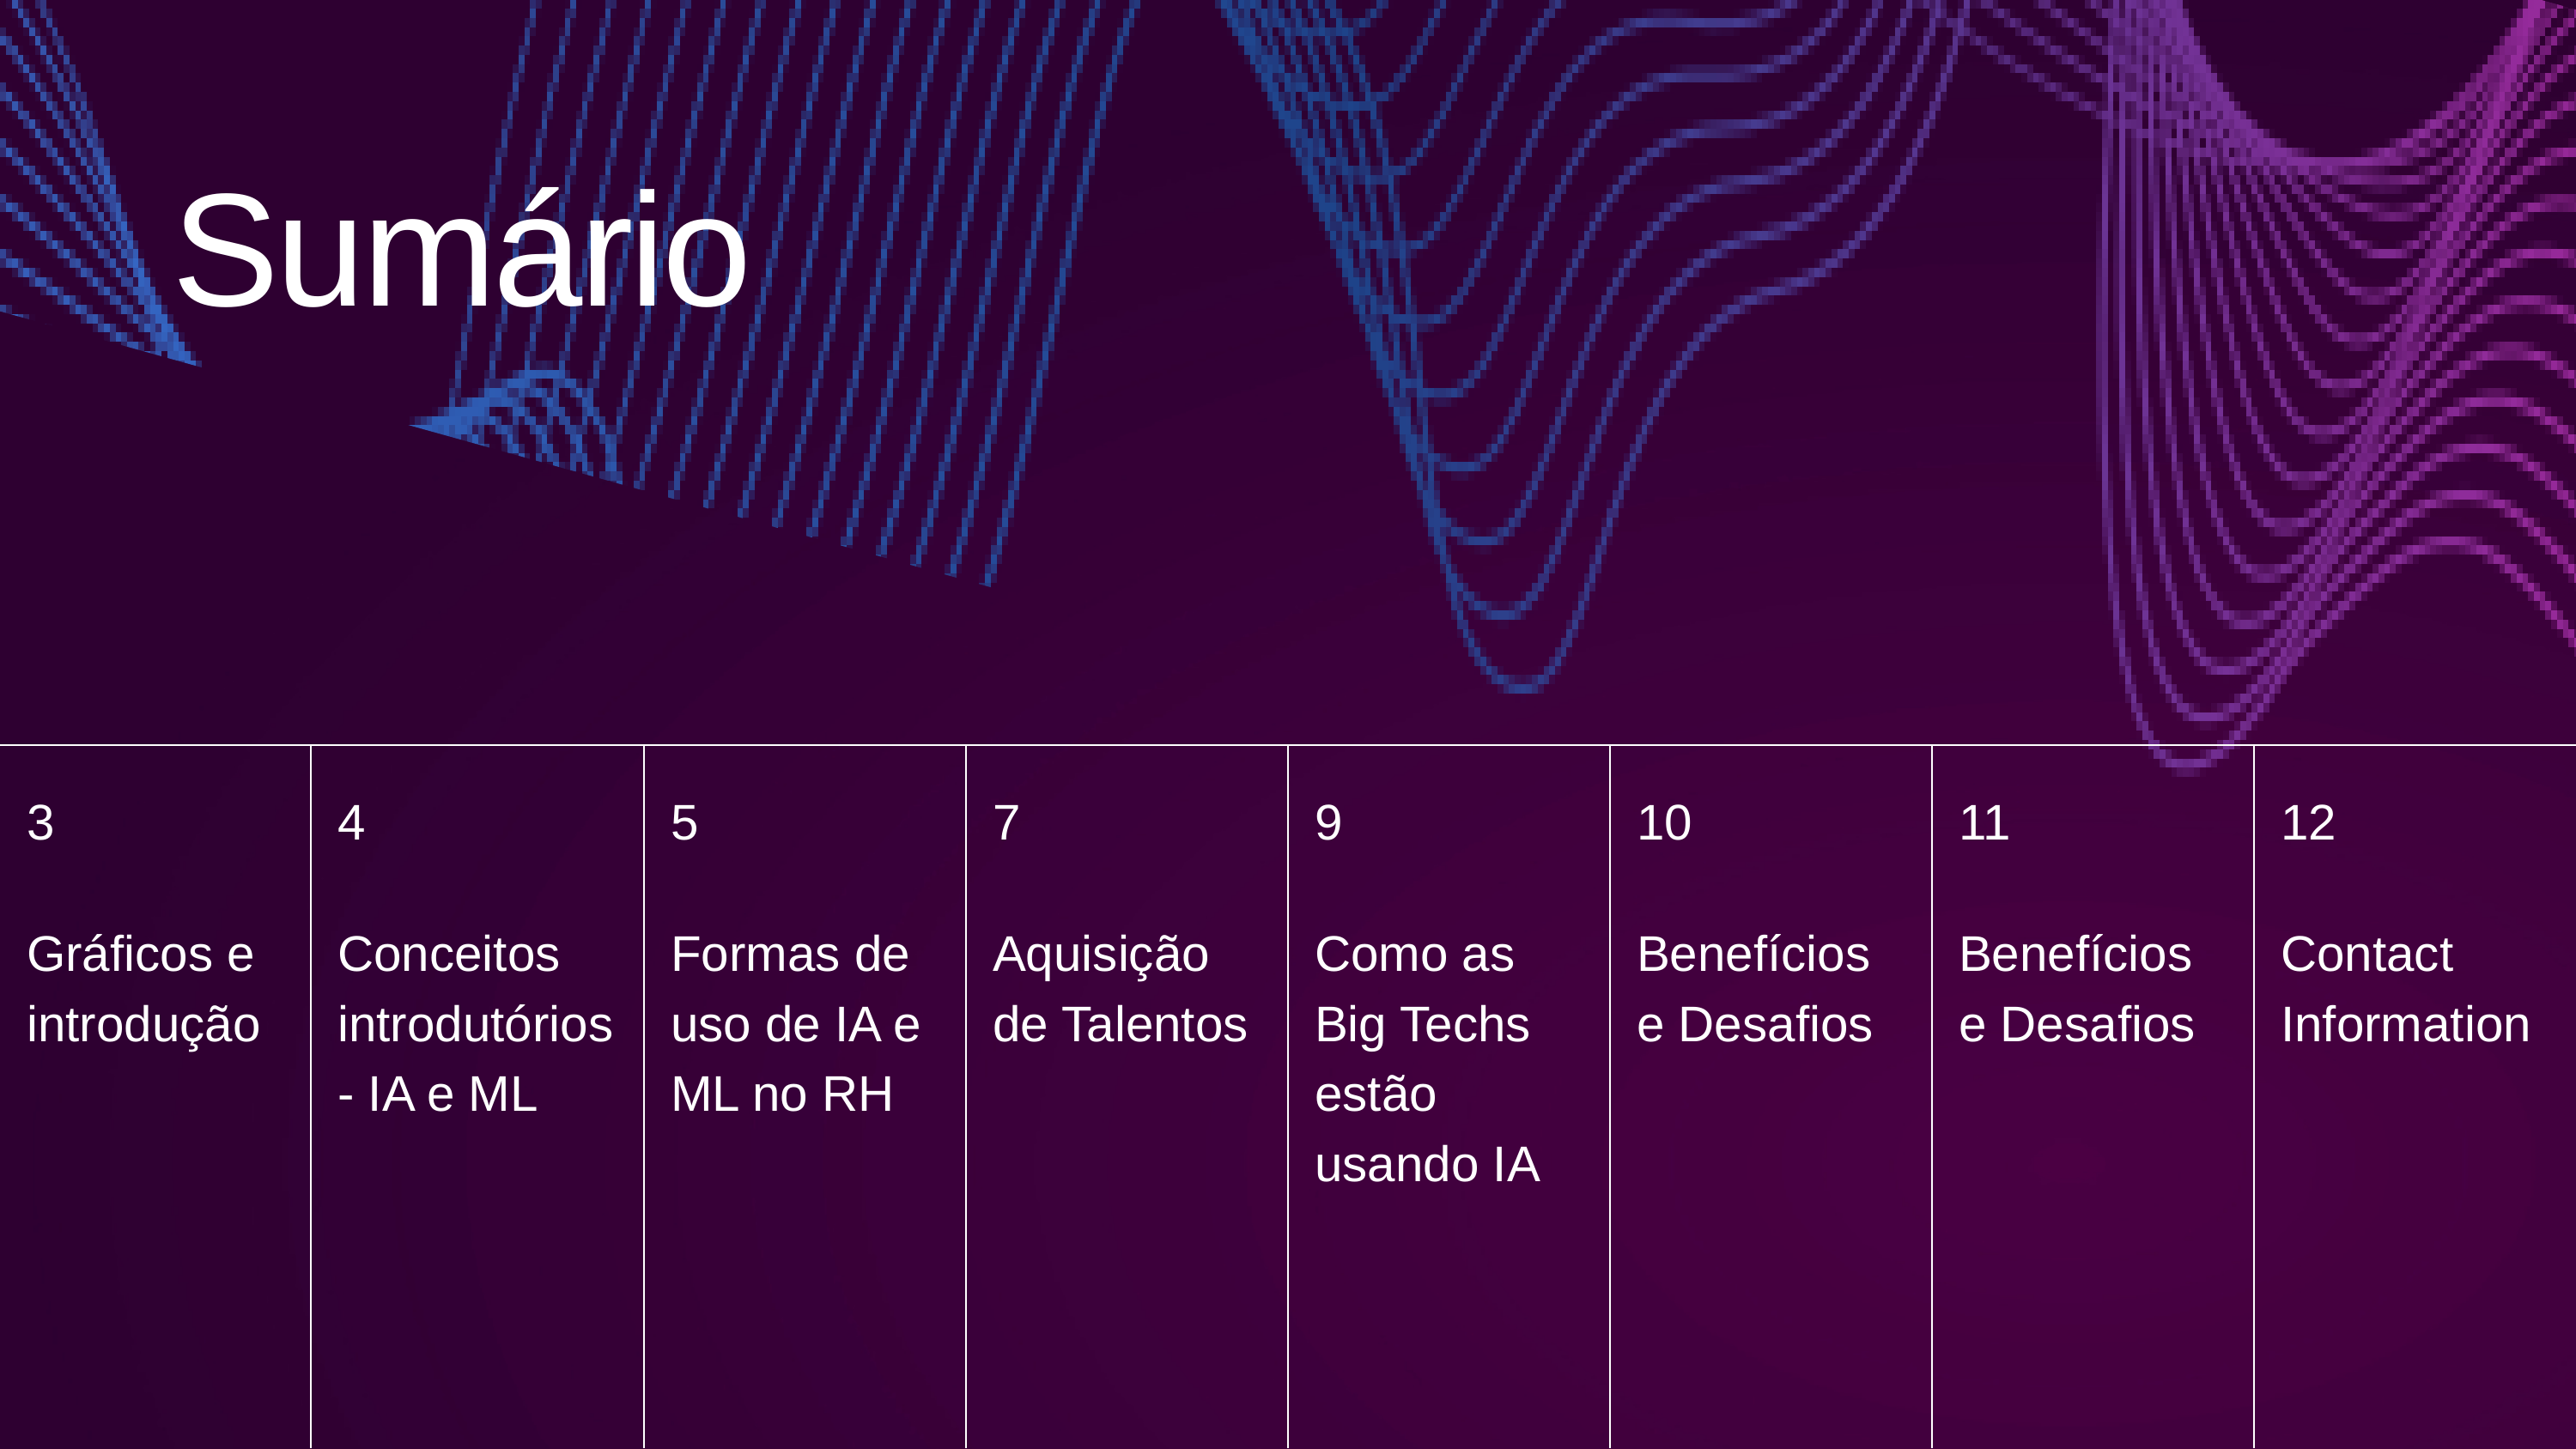

Sumário
| 3 | 4 | 5 | 7 | 9 | 10 | 11 | 12 |
| --- | --- | --- | --- | --- | --- | --- | --- |
| Gráficos e introdução | Conceitos introdutórios - IA e ML | Formas de uso de IA e ML no RH | Aquisição de Talentos | Como as Big Techs estão usando IA | Benefícios e Desafios | Benefícios e Desafios | Contact Information |